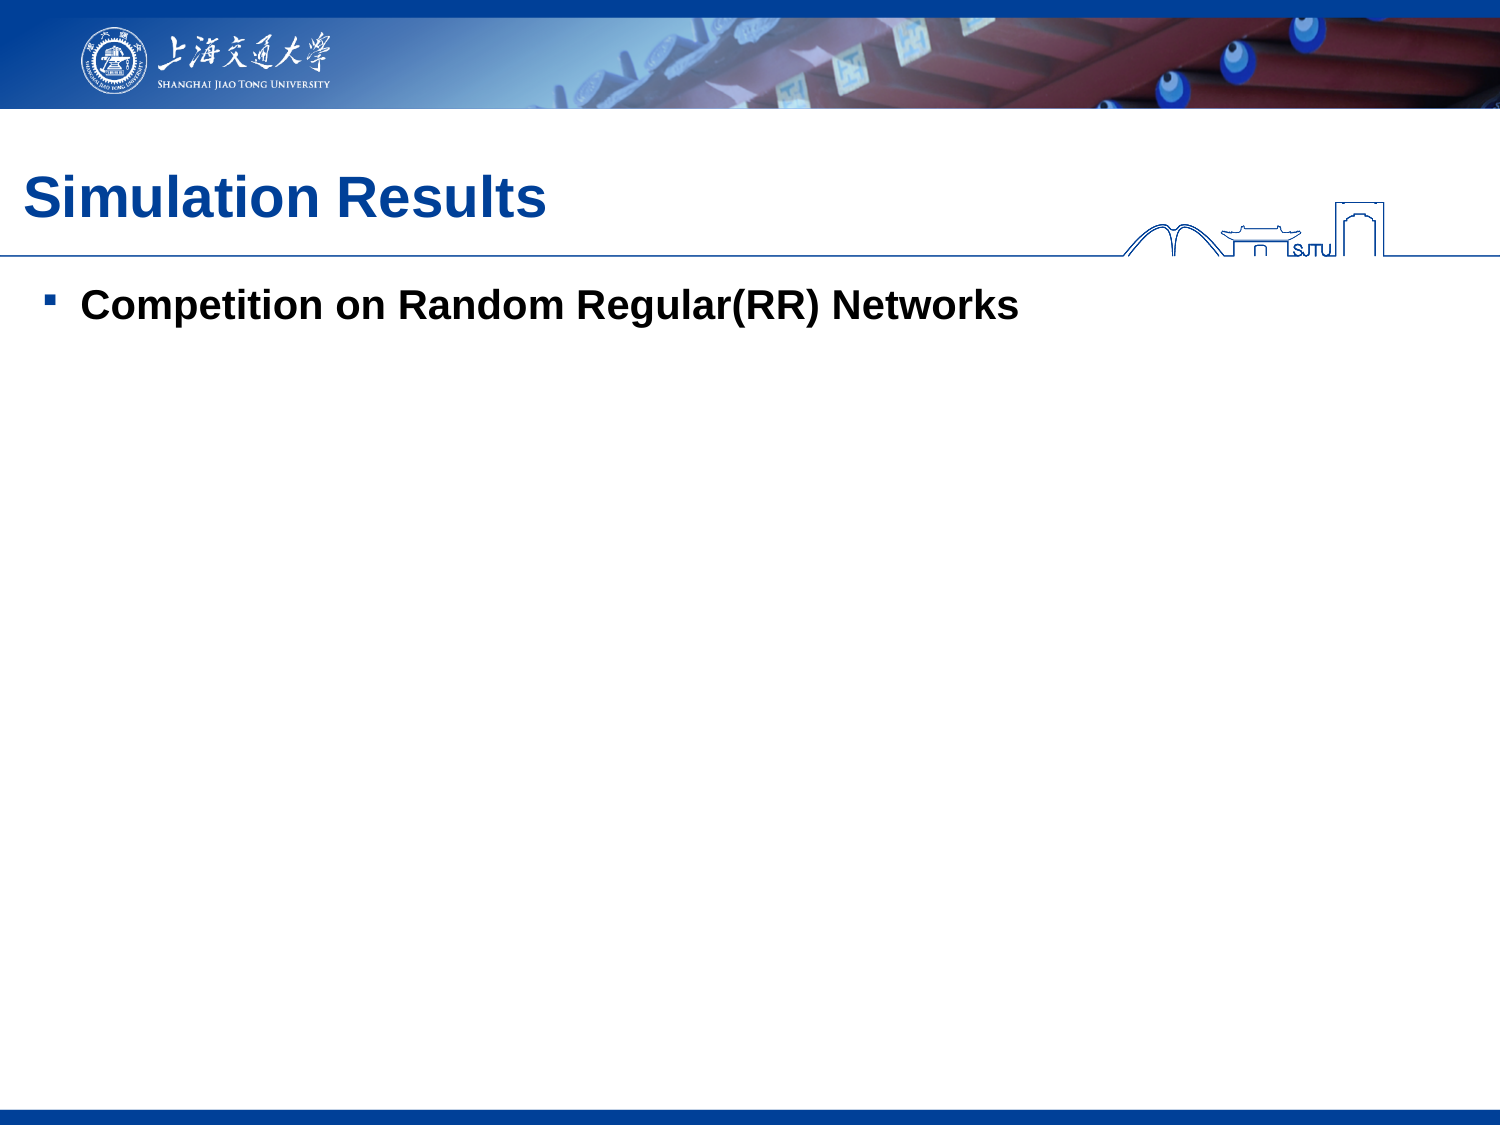

# Simulation Results
Competition on Random Regular(RR) Networks